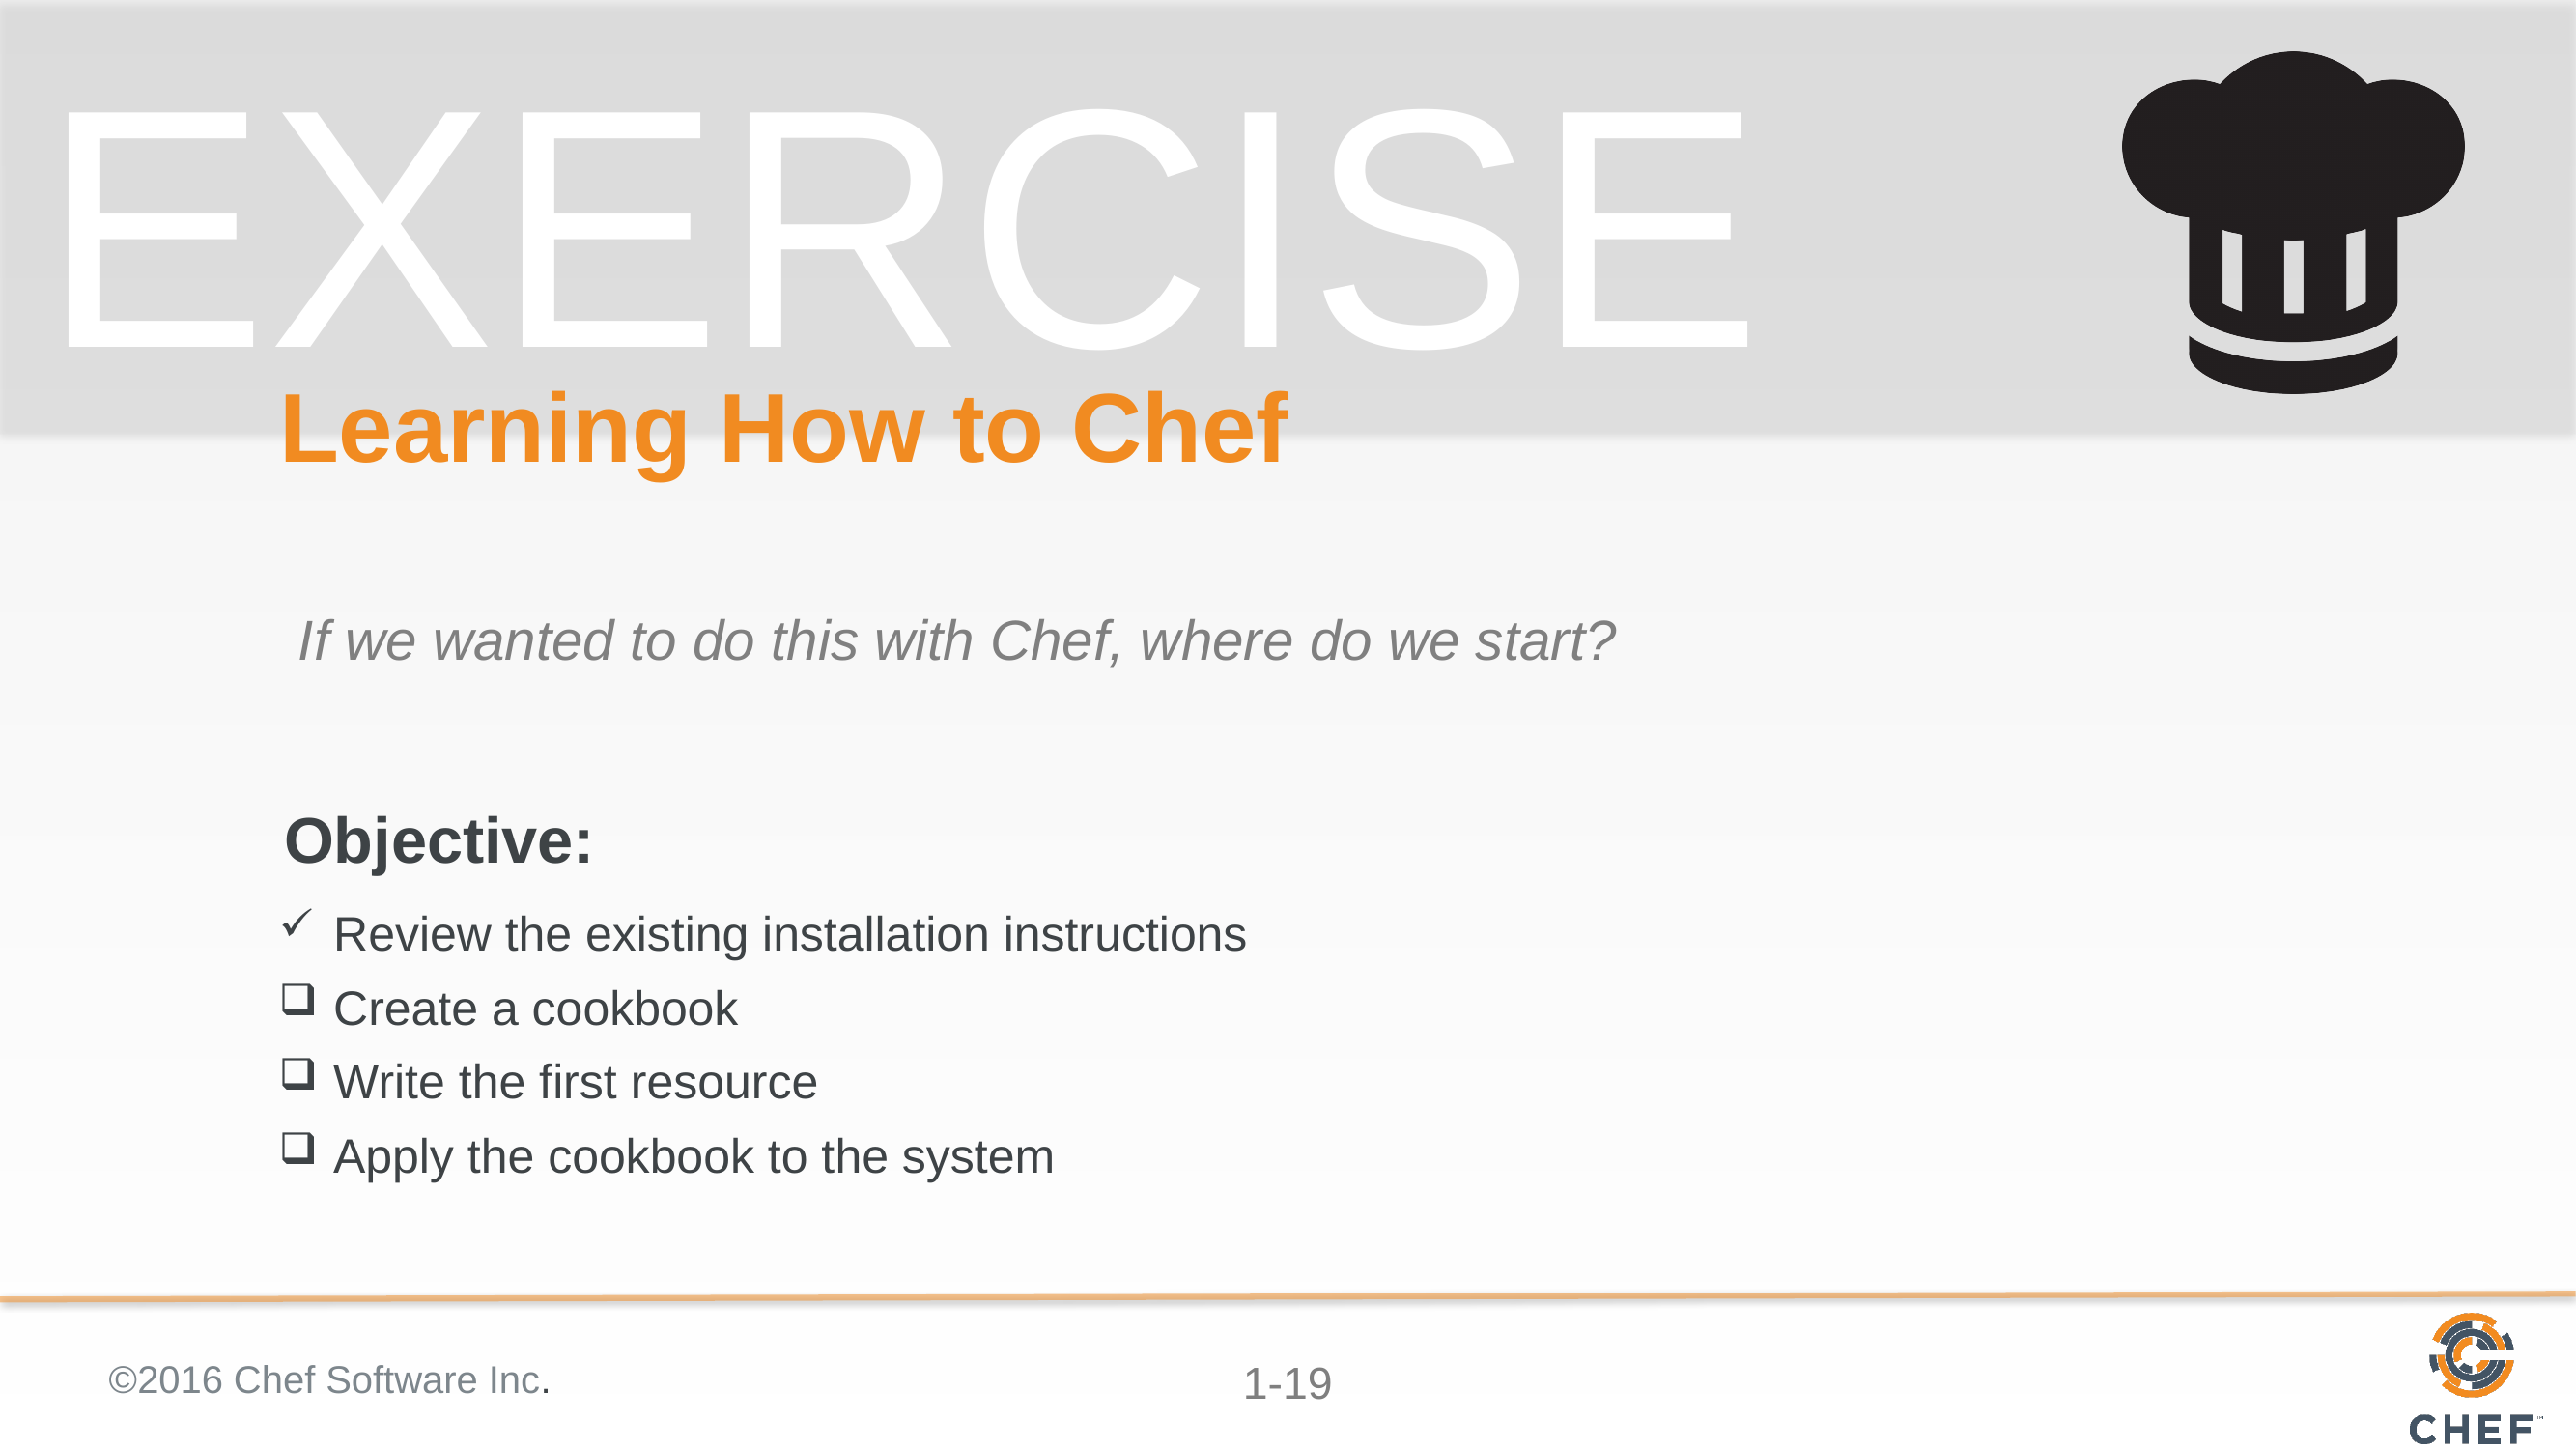

# Learning How to Chef
If we wanted to do this with Chef, where do we start?
Review the existing installation instructions
Create a cookbook
Write the first resource
Apply the cookbook to the system